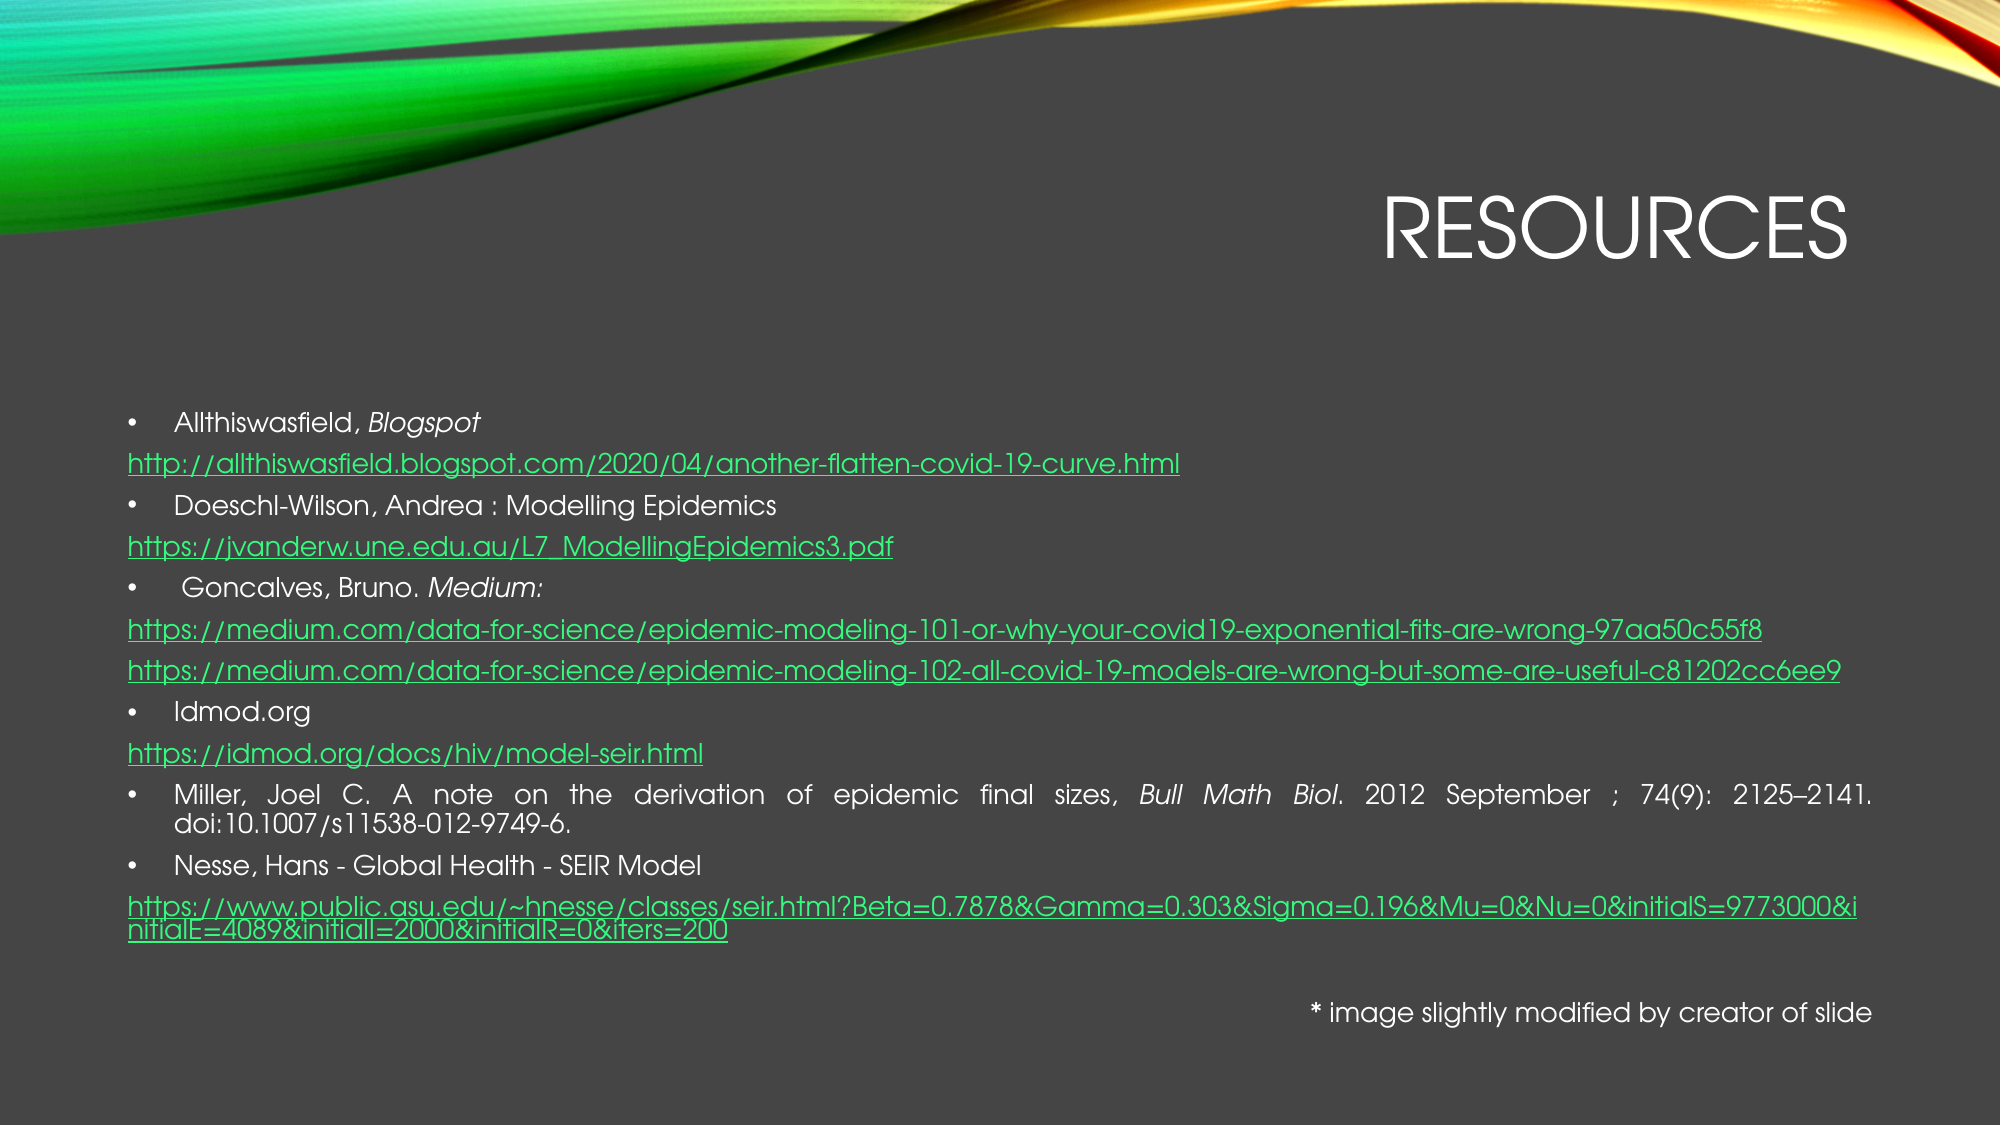

# Resources

Allthiswasfield, Blogspot
http://allthiswasfield.blogspot.com/2020/04/another-flatten-covid-19-curve.html
Doeschl-Wilson, Andrea : Modelling Epidemics
https://jvanderw.une.edu.au/L7_ModellingEpidemics3.pdf
 Goncalves, Bruno. Medium:
https://medium.com/data-for-science/epidemic-modeling-101-or-why-your-covid19-exponential-fits-are-wrong-97aa50c55f8
https://medium.com/data-for-science/epidemic-modeling-102-all-covid-19-models-are-wrong-but-some-are-useful-c81202cc6ee9
Idmod.org
https://idmod.org/docs/hiv/model-seir.html
Miller, Joel C. A note on the derivation of epidemic final sizes, Bull Math Biol. 2012 September ; 74(9): 2125–2141. doi:10.1007/s11538-012-9749-6.
Nesse, Hans - Global Health - SEIR Model
https://www.public.asu.edu/~hnesse/classes/seir.html?Beta=0.7878&Gamma=0.303&Sigma=0.196&Mu=0&Nu=0&initialS=9773000&initialE=4089&initialI=2000&initialR=0&iters=200

* image slightly modified by creator of slide